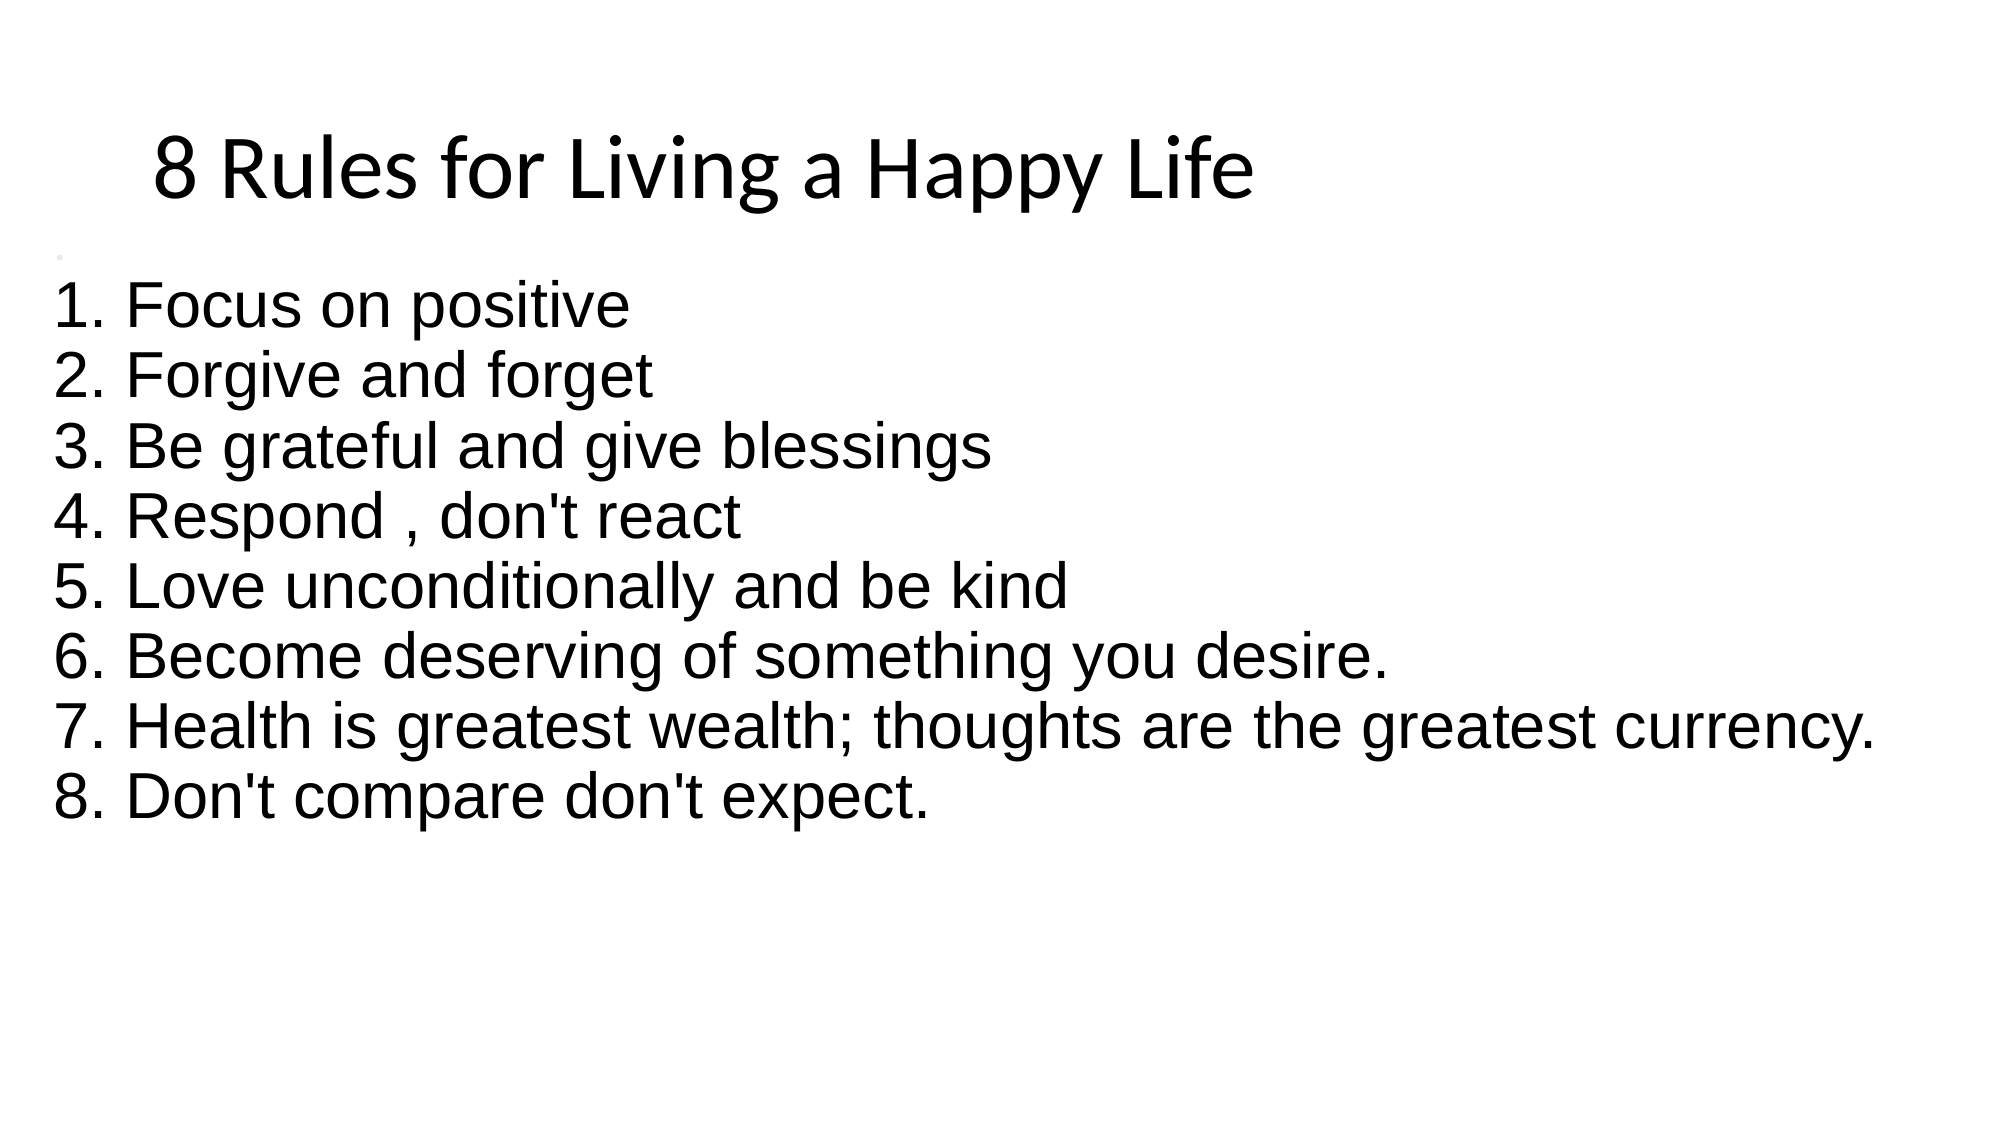

# 8 Rules for Living a Happy Life
.
1. Focus on positive
2. Forgive and forget
3. Be grateful and give blessings
4. Respond , don't react
5. Love unconditionally and be kind
6. Become deserving of something you desire.
7. Health is greatest wealth; thoughts are the greatest currency.
8. Don't compare don't expect.